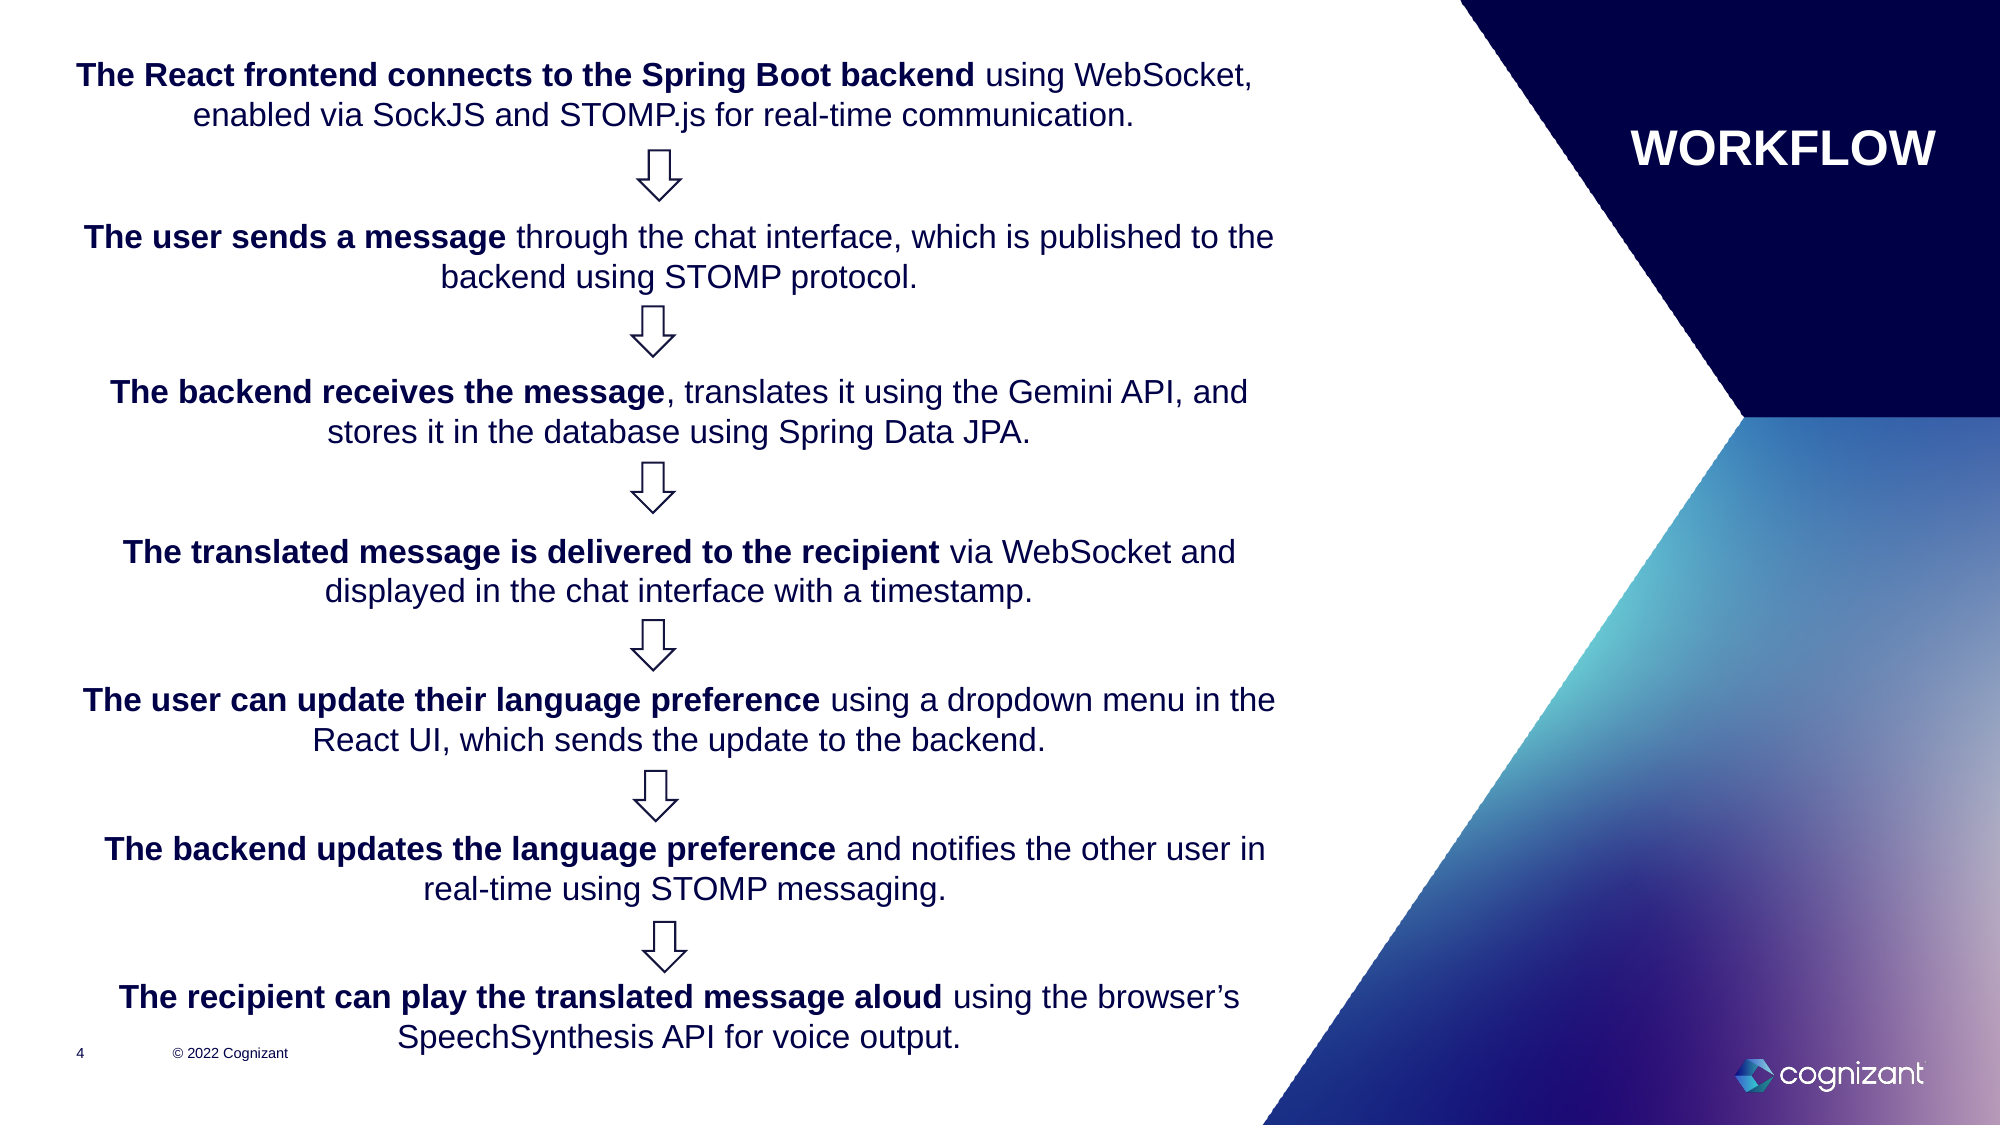

The React frontend connects to the Spring Boot backend using WebSocket, enabled via SockJS and STOMP.js for real-time communication.
WORKFLOW

The user sends a message through the chat interface, which is published to the backend using STOMP protocol.

The backend receives the message, translates it using the Gemini API, and stores it in the database using Spring Data JPA.

The translated message is delivered to the recipient via WebSocket and displayed in the chat interface with a timestamp.

The user can update their language preference using a dropdown menu in the React UI, which sends the update to the backend.

The backend updates the language preference and notifies the other user in real-time using STOMP messaging.

The recipient can play the translated message aloud using the browser’s SpeechSynthesis API for voice output.
4
© 2022 Cognizant